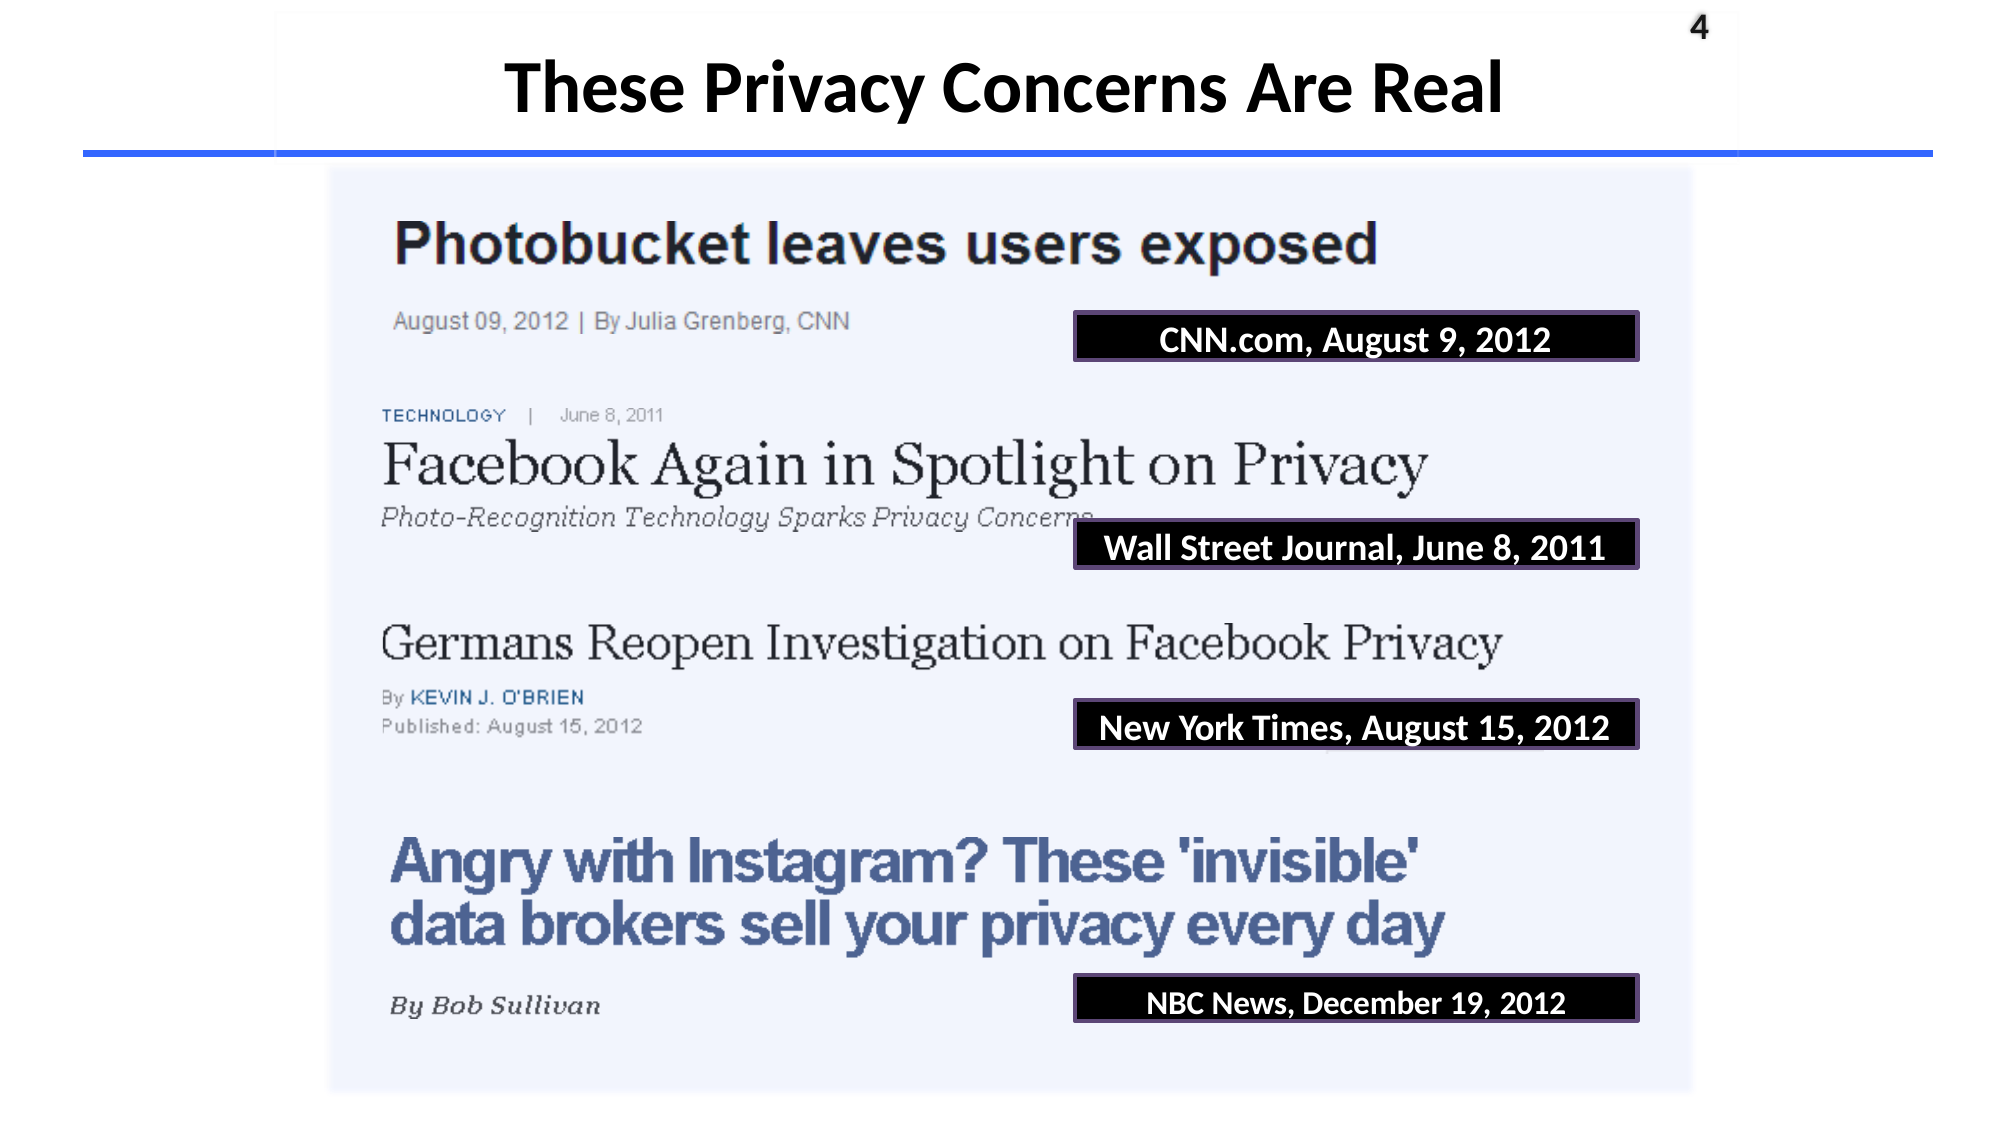

4

# These Privacy Concerns Are Real

CNN.com, August 9, 2012

Wall Street Journal, June 8, 2011

New York Times, August 15, 2012

NBC News, December 19, 2012